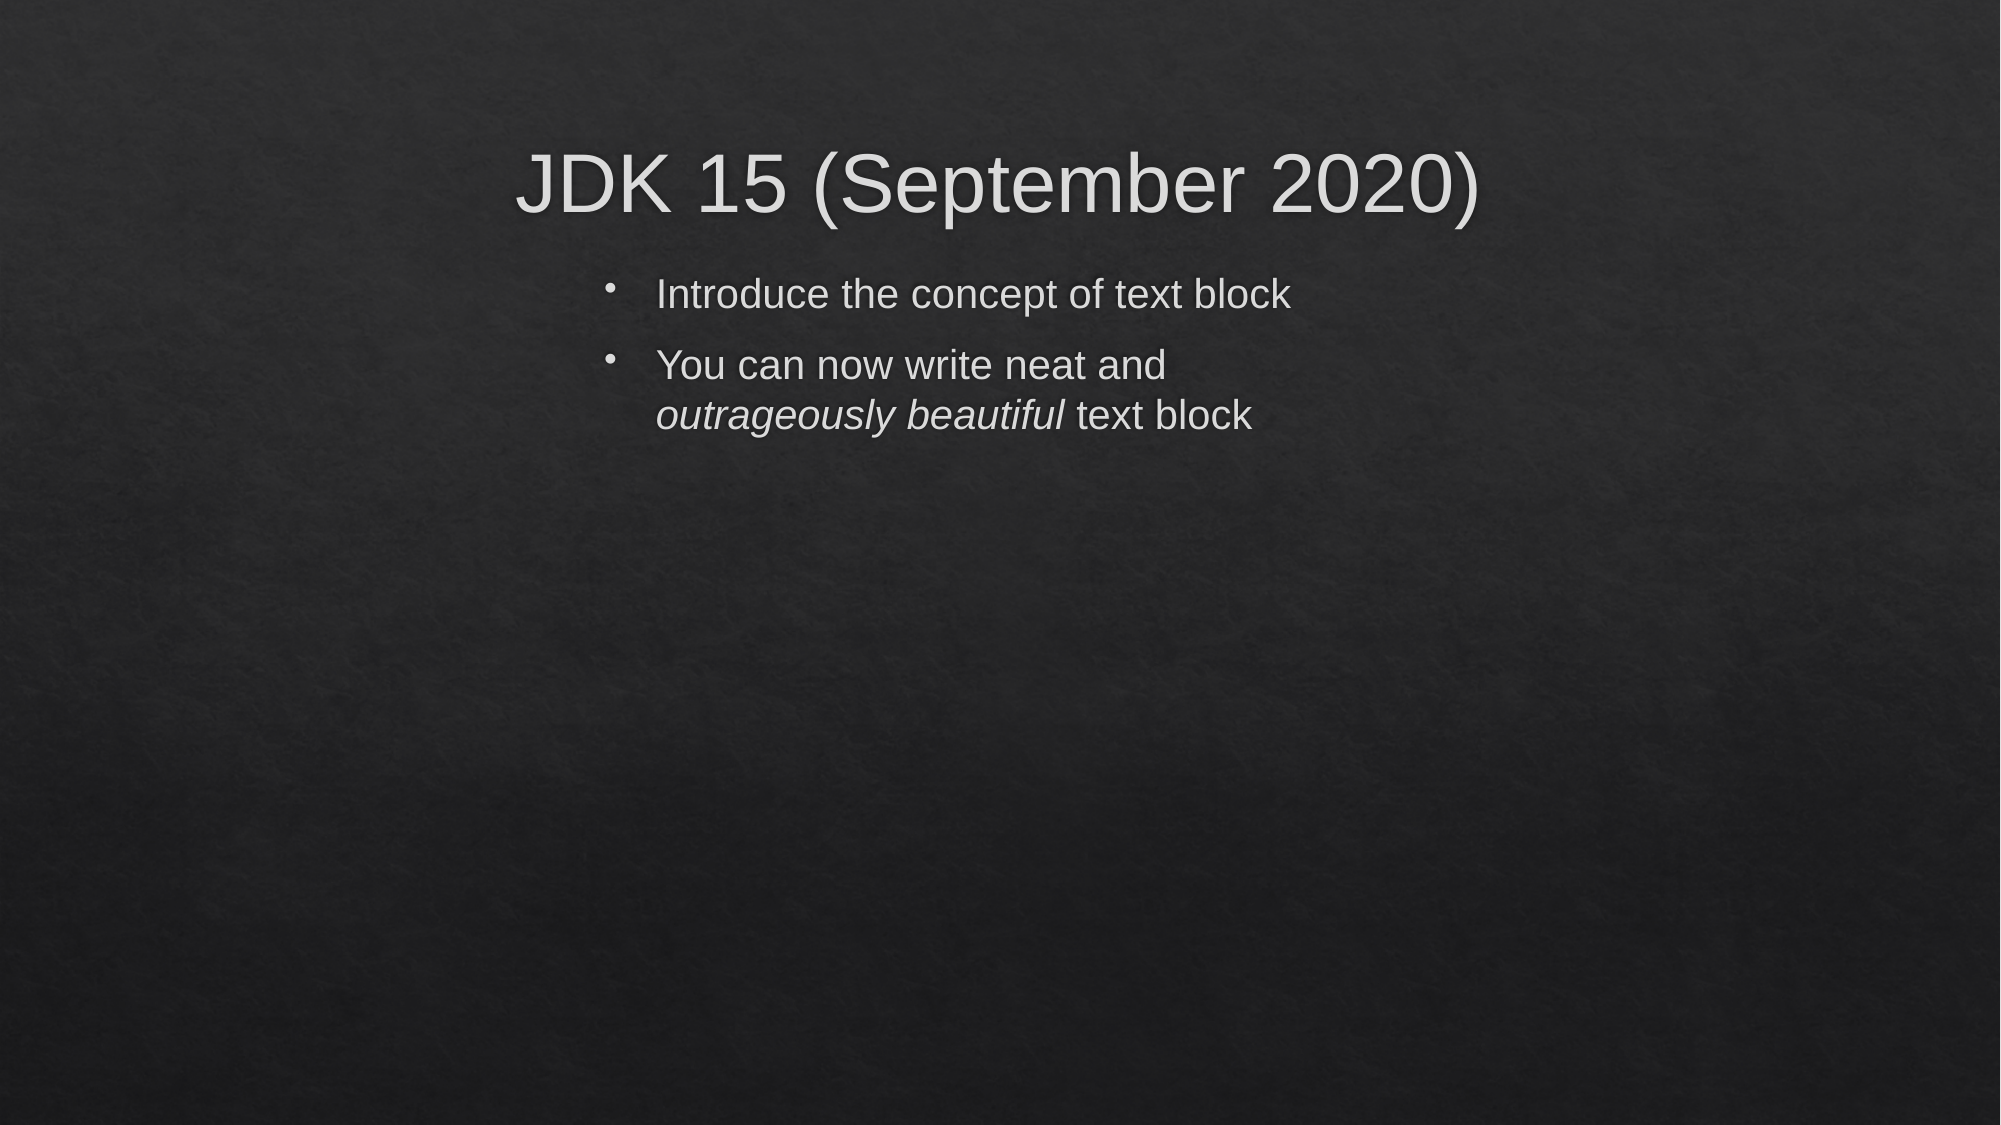

# JDK 15 (September 2020)
Introduce the concept of text block
You can now write neat and outrageously beautiful text block